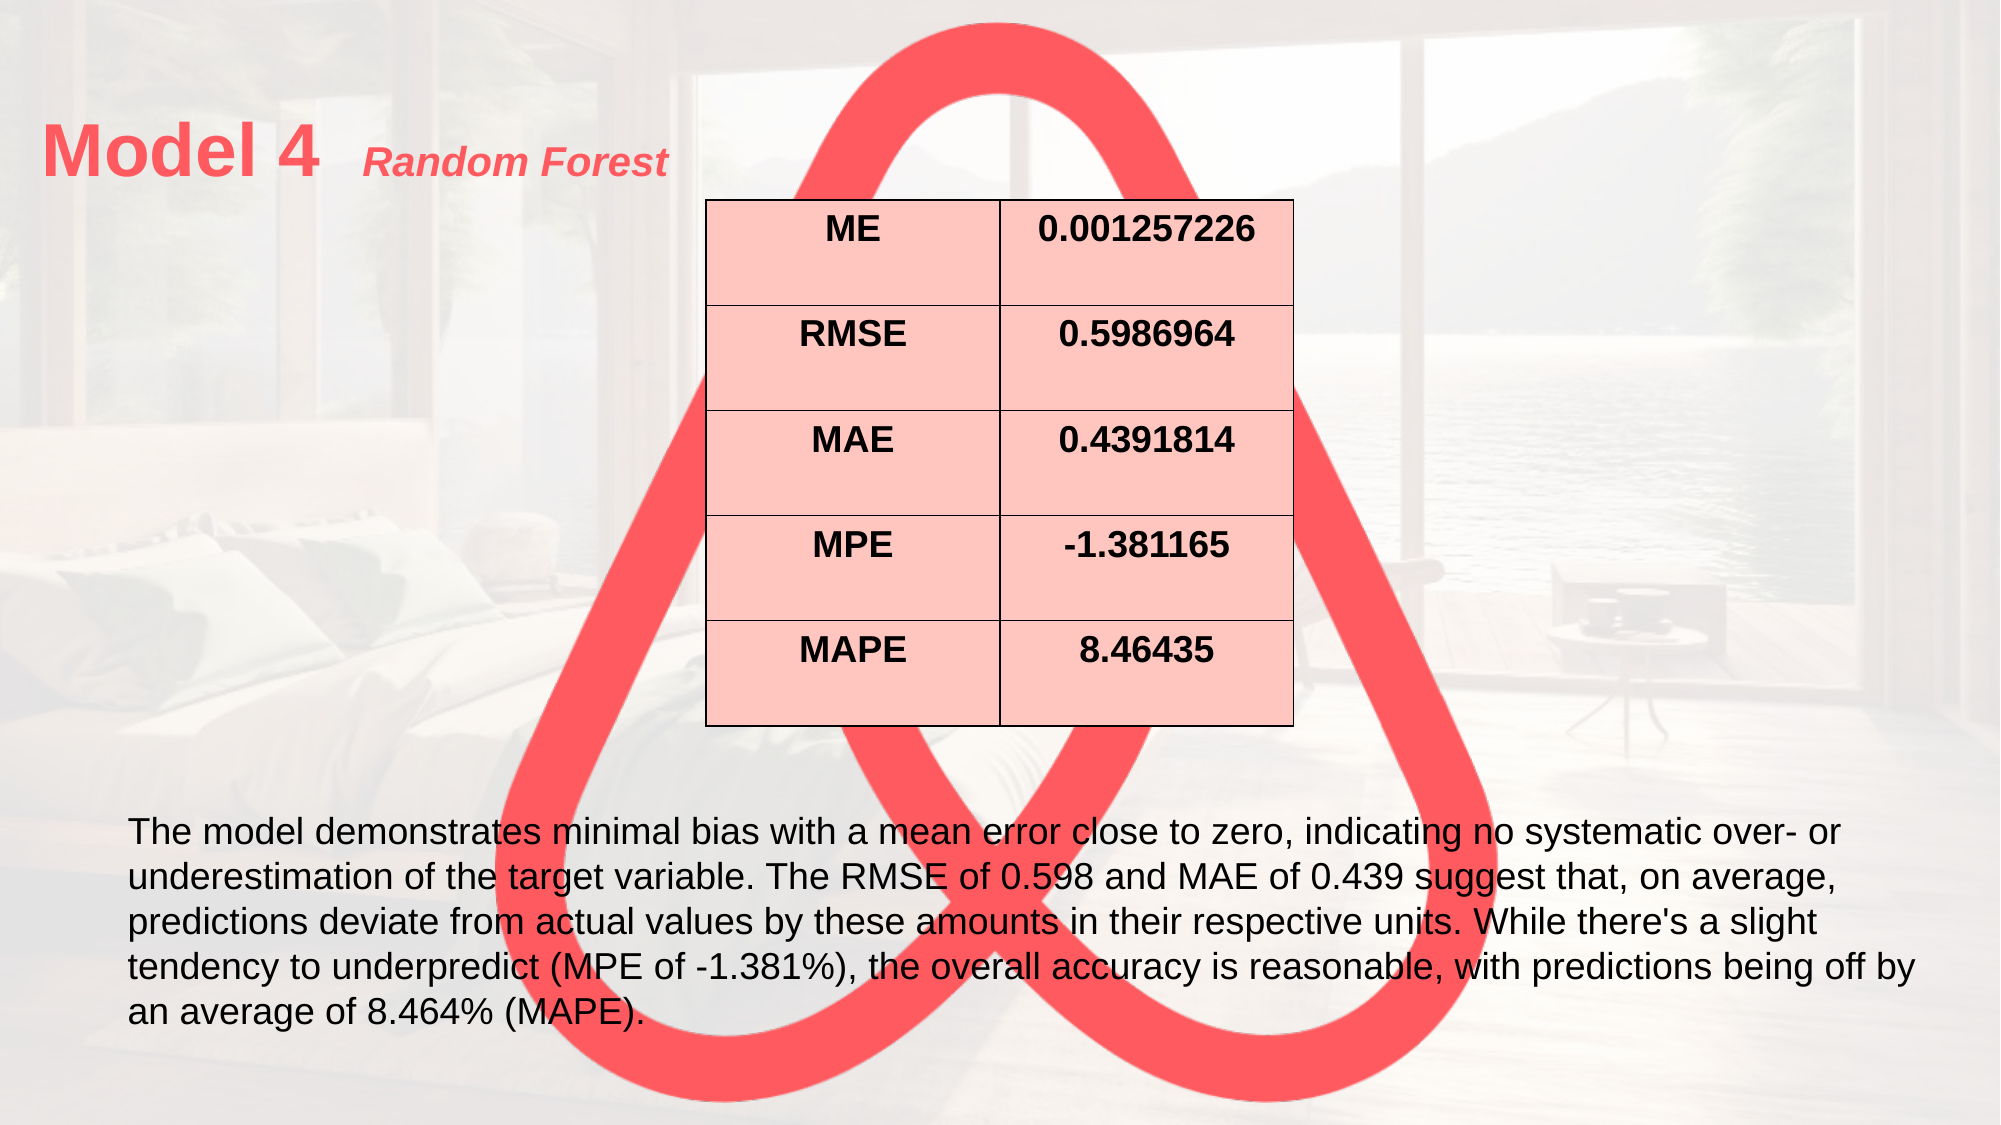

Model 4  Random Forest
| ME | 0.001257226 |
| --- | --- |
| RMSE | 0.5986964 |
| MAE | 0.4391814 |
| MPE | -1.381165 |
| MAPE | 8.46435 |
The model demonstrates minimal bias with a mean error close to zero, indicating no systematic over- or underestimation of the target variable. The RMSE of 0.598 and MAE of 0.439 suggest that, on average, predictions deviate from actual values by these amounts in their respective units. While there's a slight tendency to underpredict (MPE of -1.381%), the overall accuracy is reasonable, with predictions being off by an average of 8.464% (MAPE).